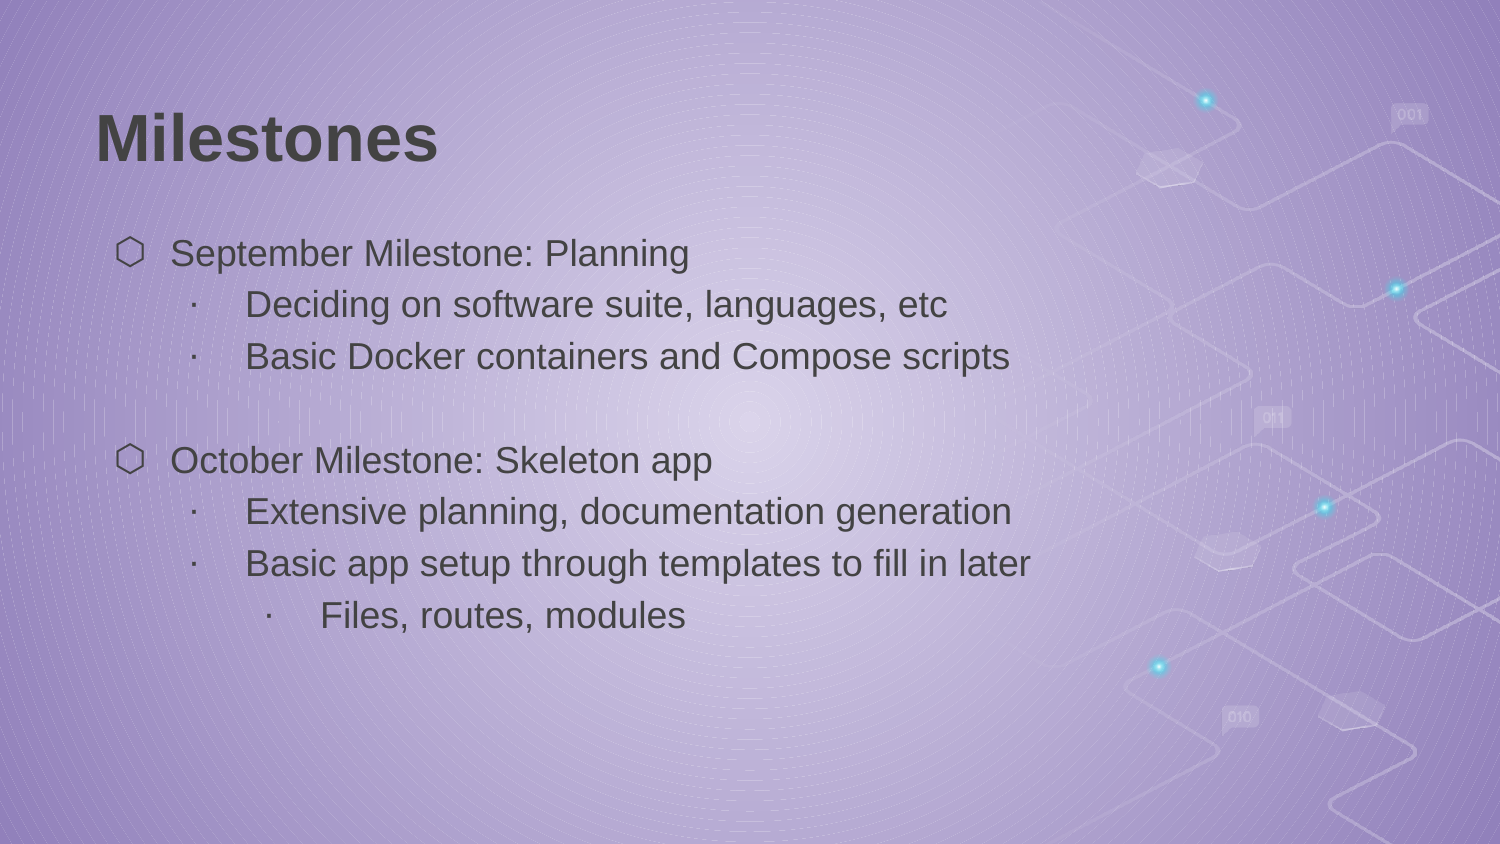

# Milestones
September Milestone: Planning
Deciding on software suite, languages, etc
Basic Docker containers and Compose scripts

October Milestone: Skeleton app
Extensive planning, documentation generation
Basic app setup through templates to fill in later
Files, routes, modules